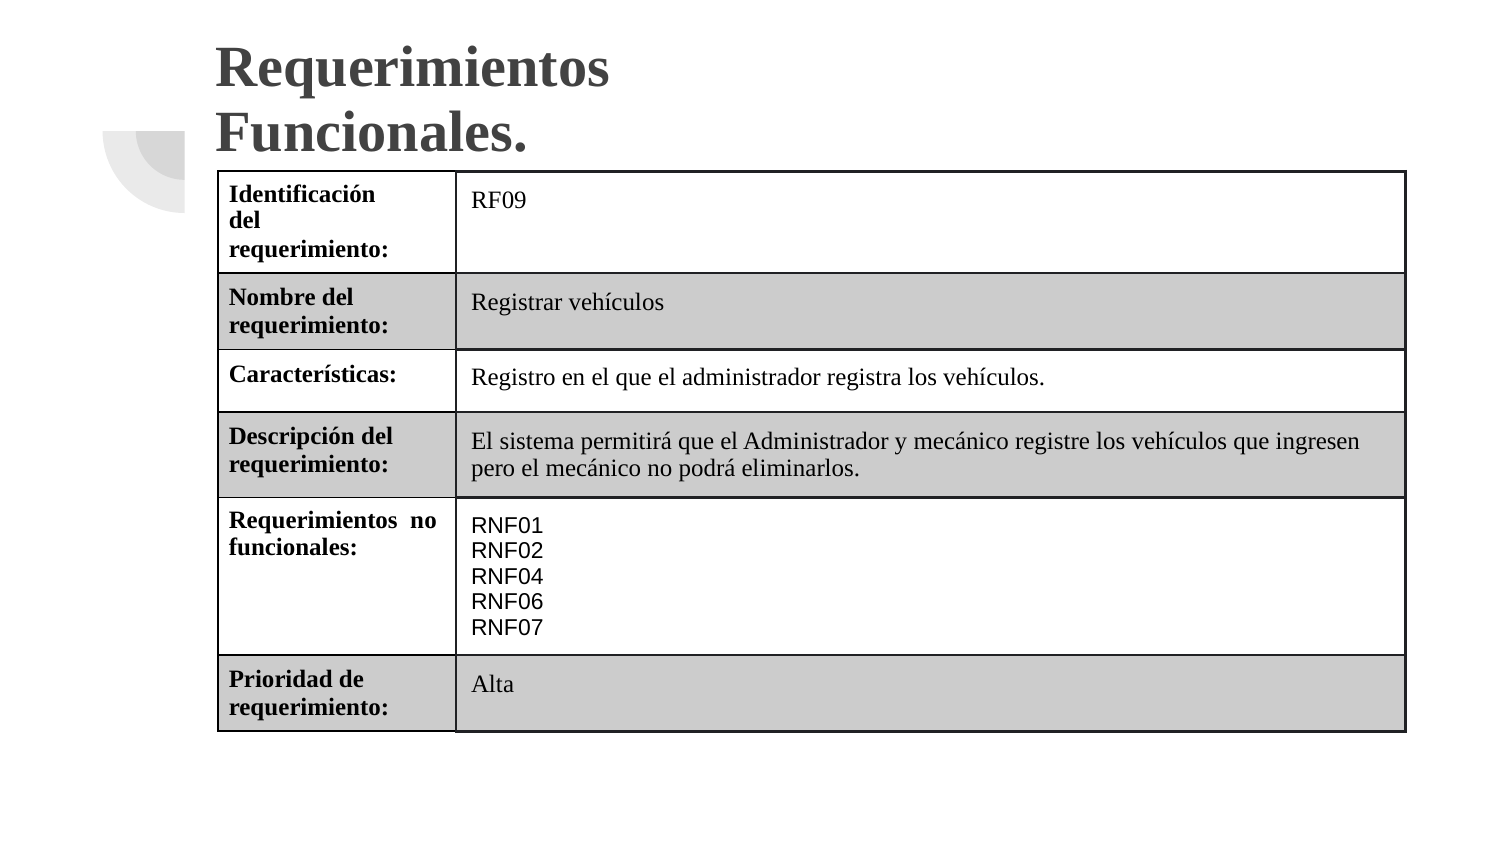

# Requerimientos
Funcionales.
| Identificación del requerimiento: | RF09 |
| --- | --- |
| Nombre del requerimiento: | Registrar vehículos |
| Características: | Registro en el que el administrador registra los vehículos. |
| Descripción del requerimiento: | El sistema permitirá que el Administrador y mecánico registre los vehículos que ingresen pero el mecánico no podrá eliminarlos. |
| Requerimientos no funcionales: | RNF01 RNF02 RNF04 RNF06 RNF07 |
| Prioridad de requerimiento: | Alta |